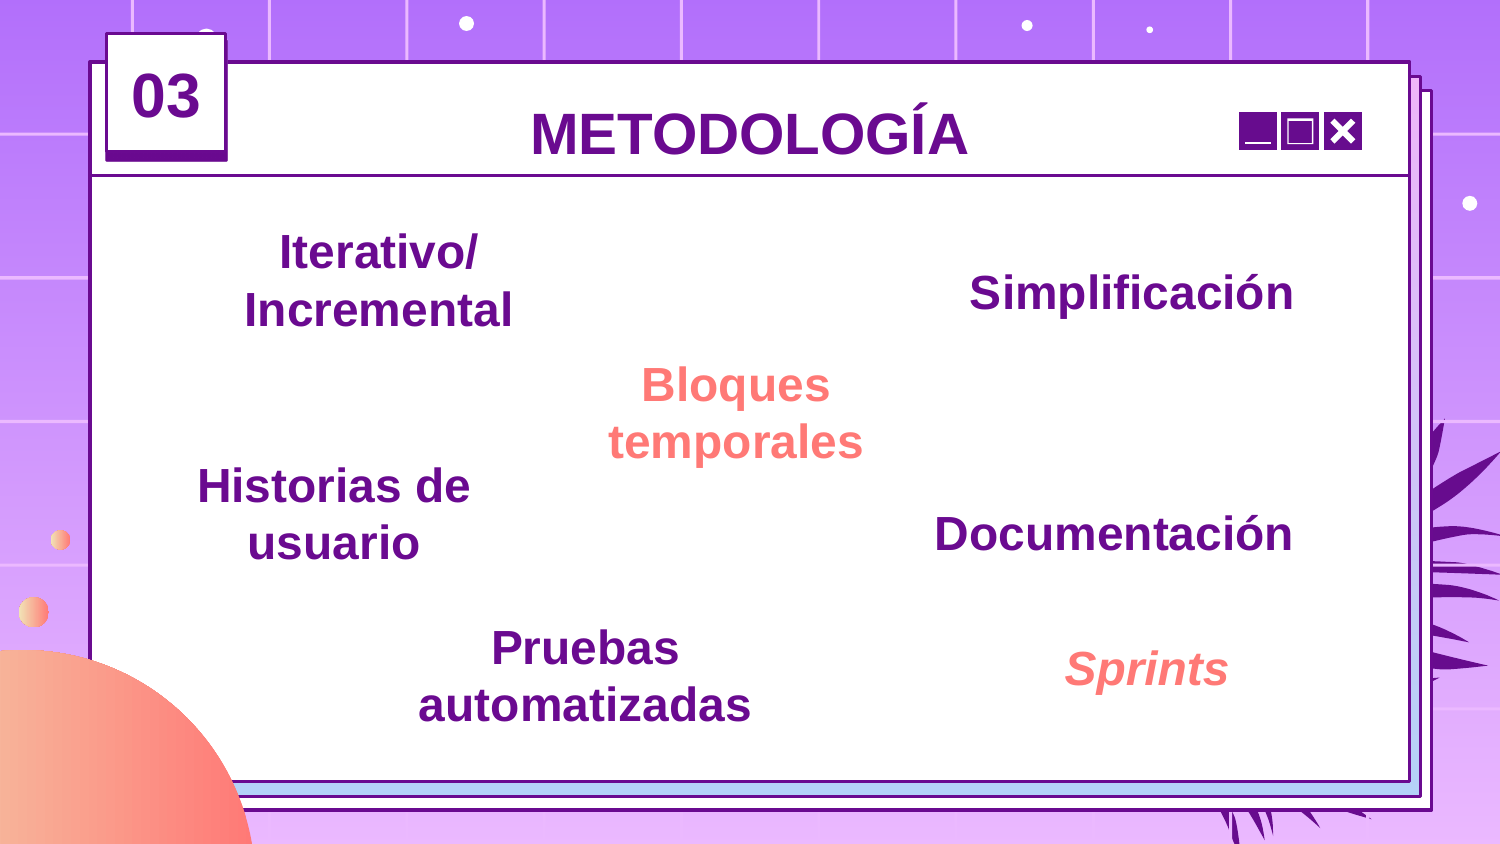

03
# METODOLOGÍA
Iterativo/
Incremental
Simplificación
Bloques temporales
Historias de usuario
Documentación
Sprints
Pruebas automatizadas